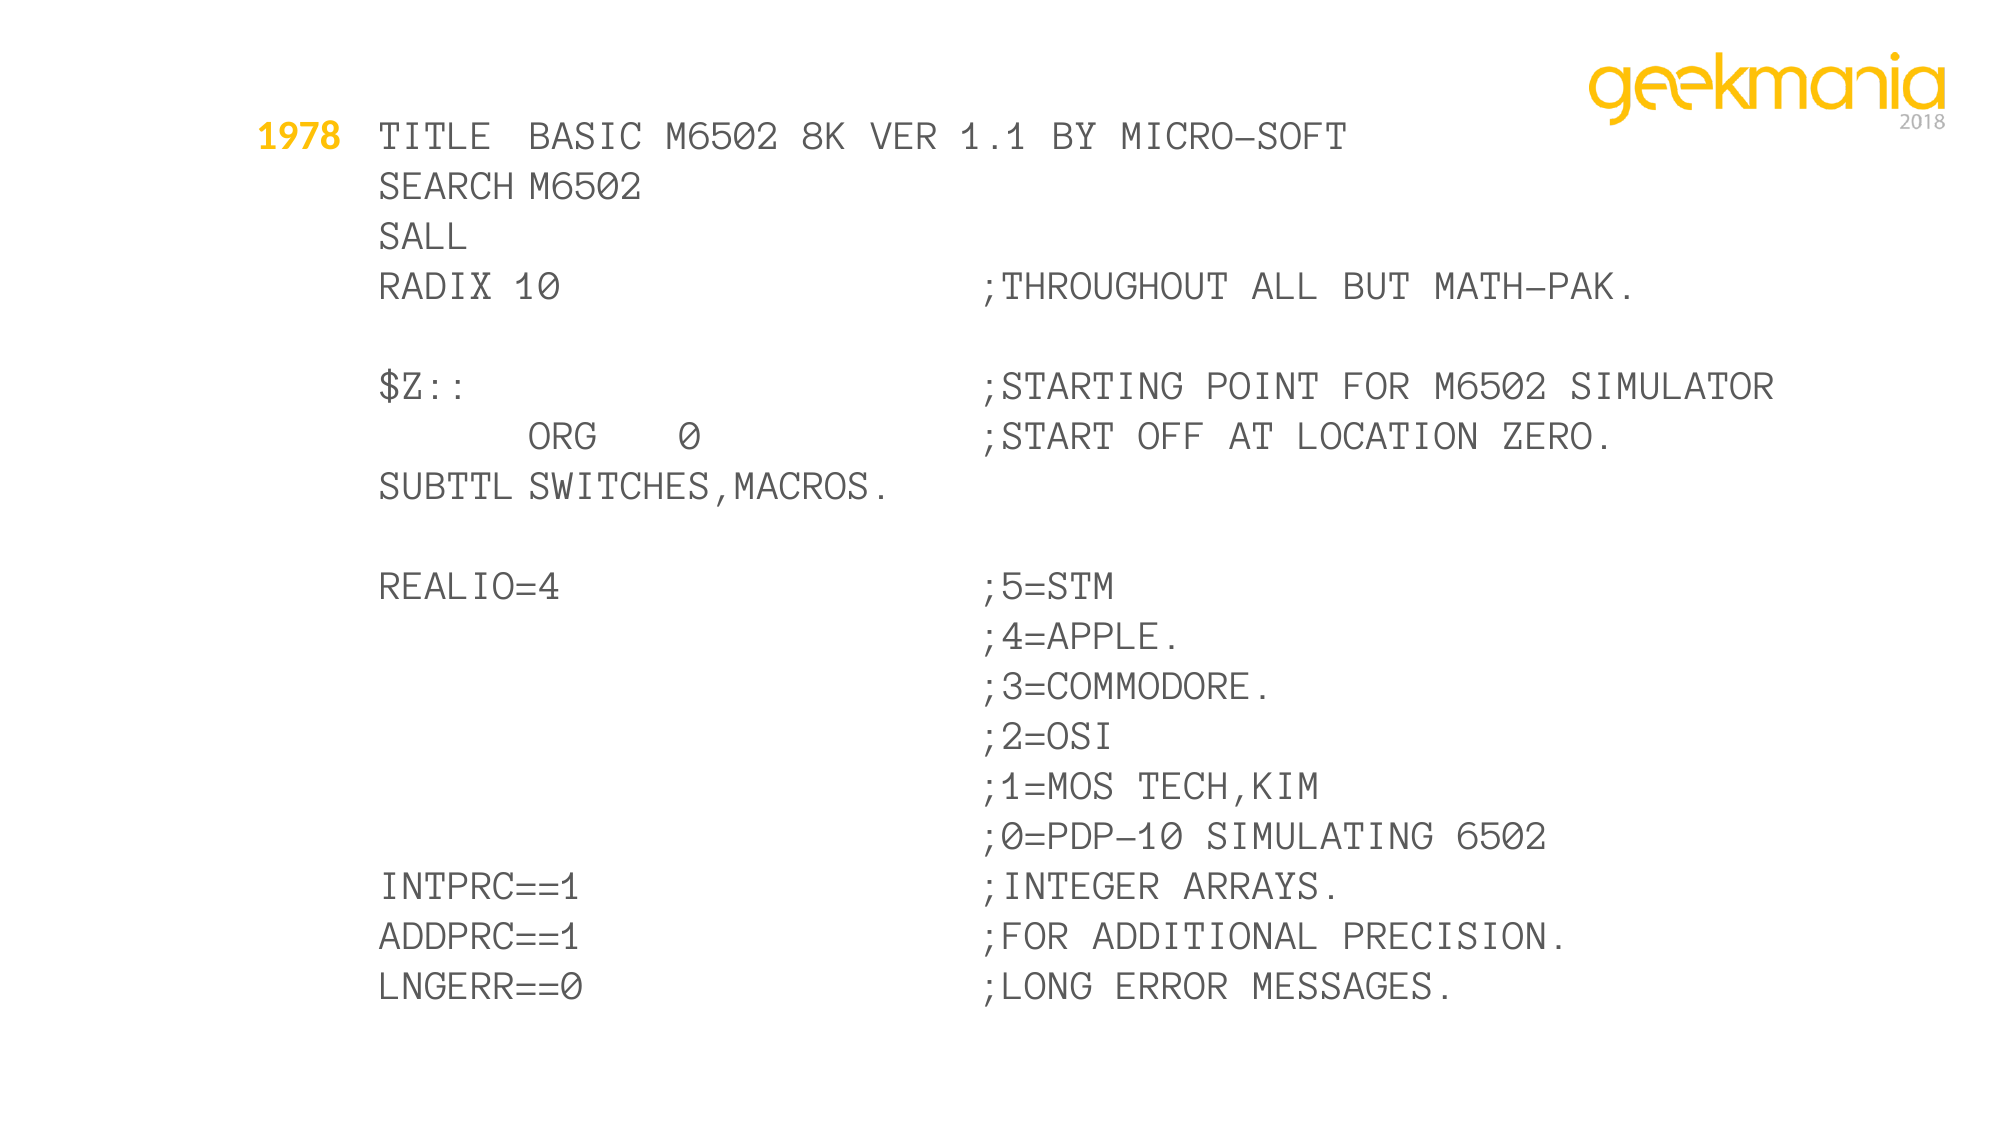

1978
TITLE	BASIC M6502 8K VER 1.1 BY MICRO-SOFT
SEARCH	M6502
SALL
RADIX 10			;THROUGHOUT ALL BUT MATH-PAK.

$Z::				;STARTING POINT FOR M6502 SIMULATOR
	ORG	0		;START OFF AT LOCATION ZERO.
SUBTTL	SWITCHES,MACROS.

REALIO=4			;5=STM
				;4=APPLE.
				;3=COMMODORE.
				;2=OSI
				;1=MOS TECH,KIM
				;0=PDP-10 SIMULATING 6502
INTPRC==1			;INTEGER ARRAYS.
ADDPRC==1			;FOR ADDITIONAL PRECISION.
LNGERR==0			;LONG ERROR MESSAGES.